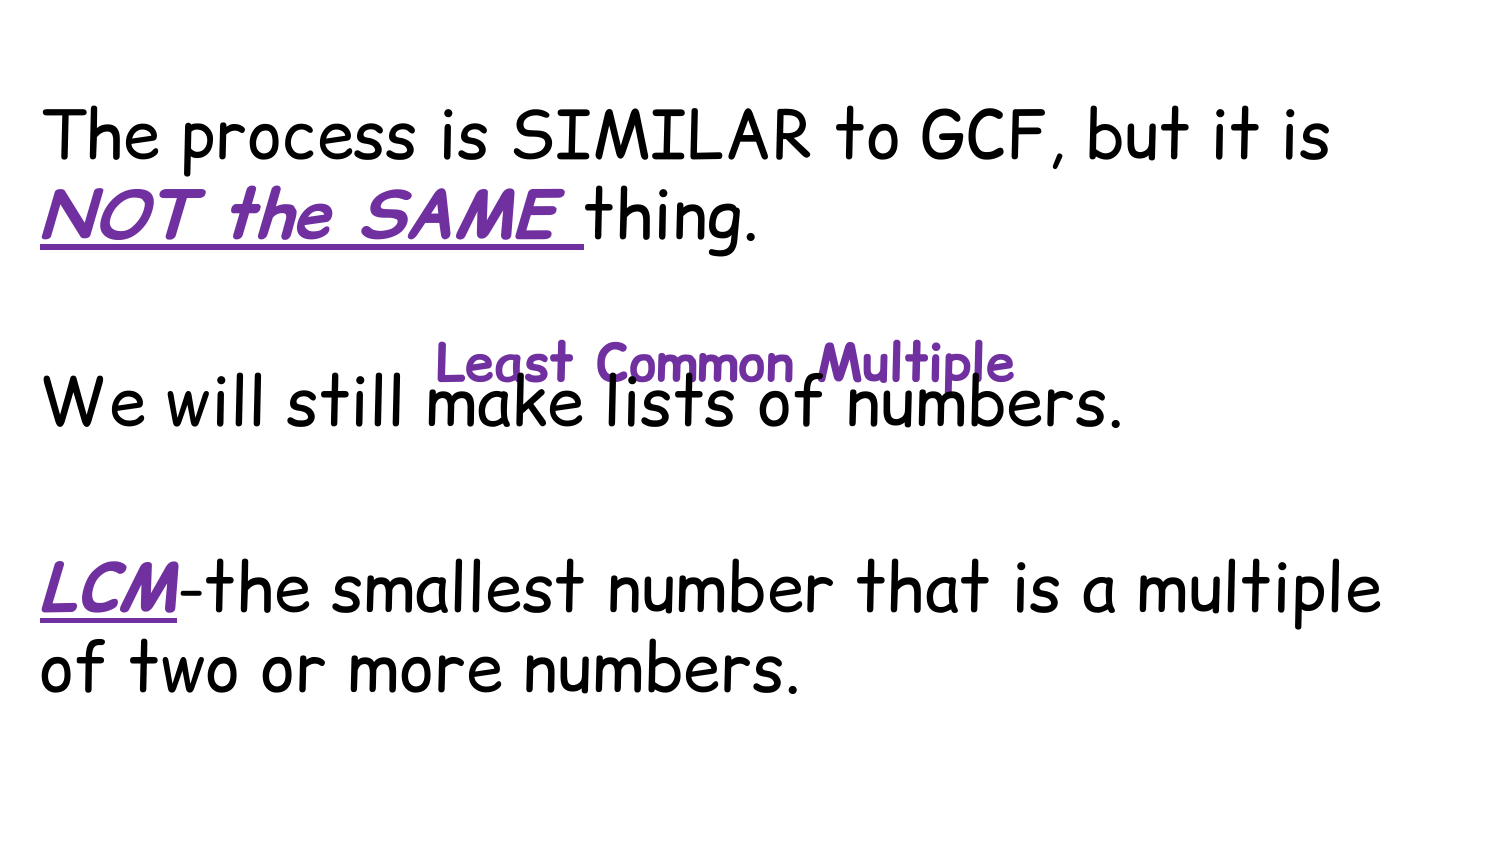

The process is SIMILAR to GCF, but it is NOT the SAME thing.

We will still make lists of numbers.

LCM-the smallest number that is a multiple of two or more numbers.

# Least Common Multiple